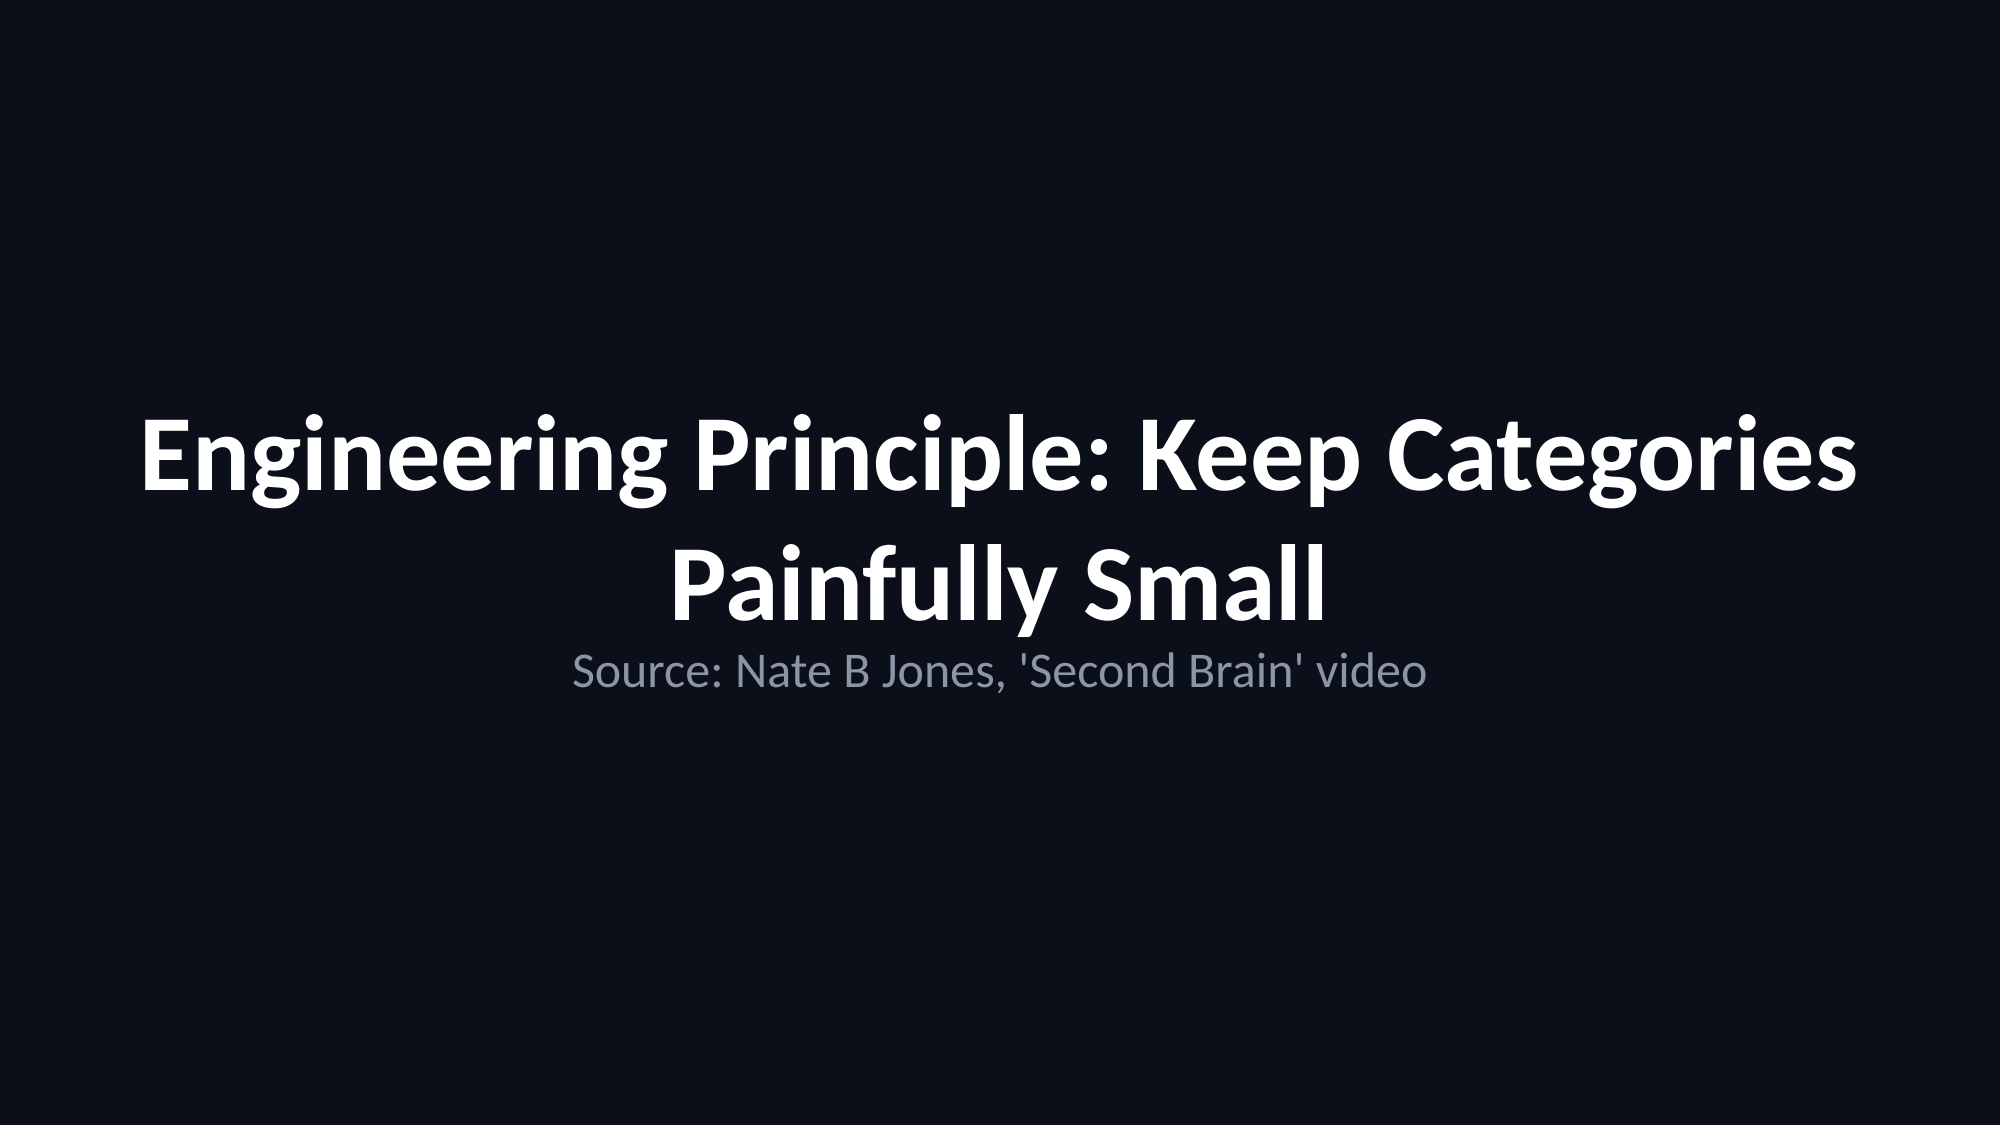

Engineering Principle: Keep Categories Painfully Small
Source: Nate B Jones, 'Second Brain' video